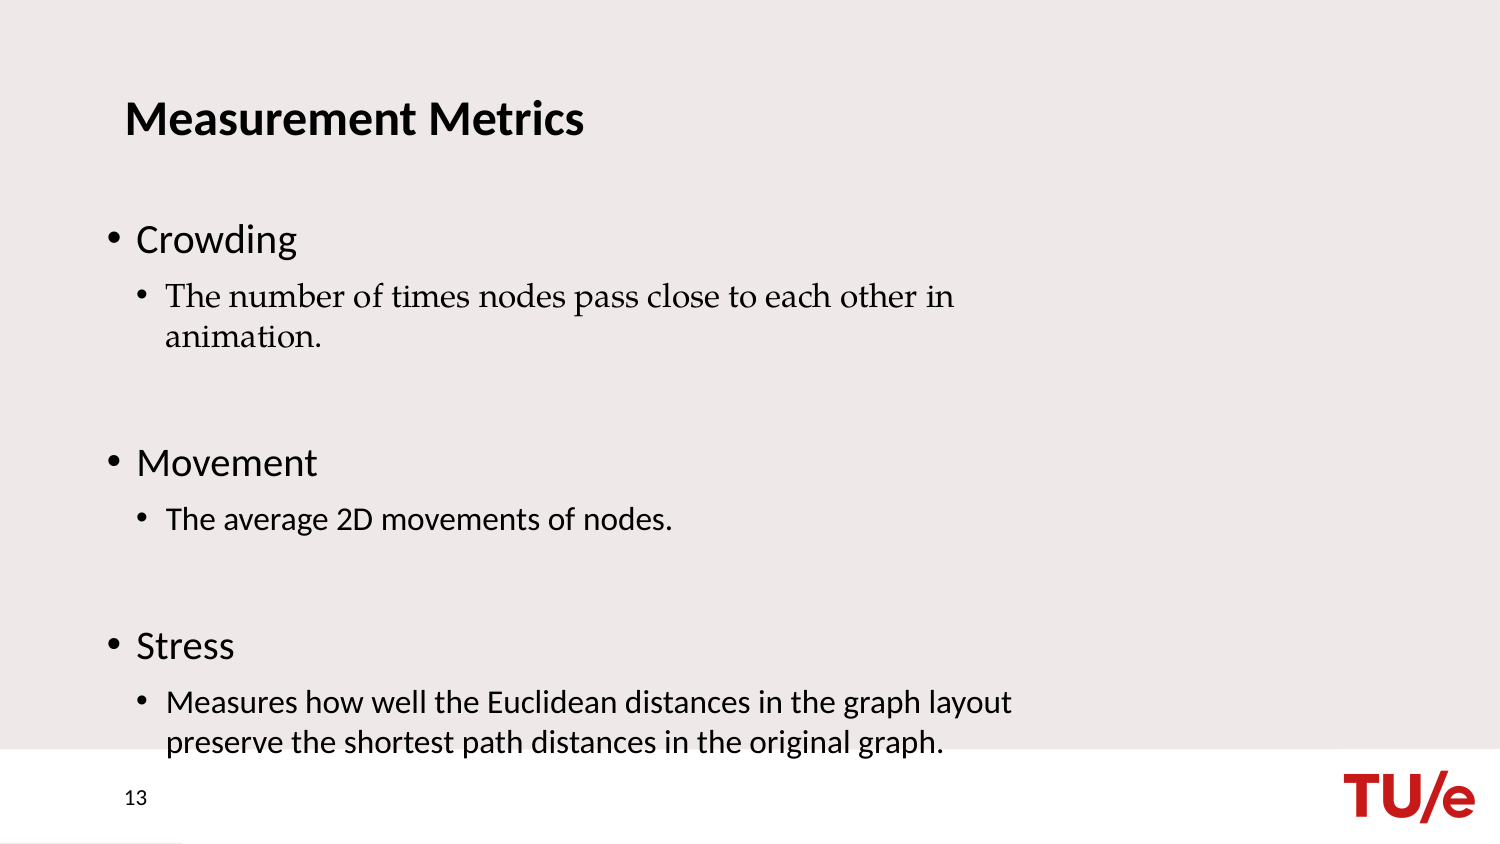

# Measurement Metrics
Crowding
The number of times nodes pass close to each other in animation.

Movement
The average 2D movements of nodes.

Stress
Measures how well the Euclidean distances in the graph layout preserve the shortest path distances in the original graph.
13